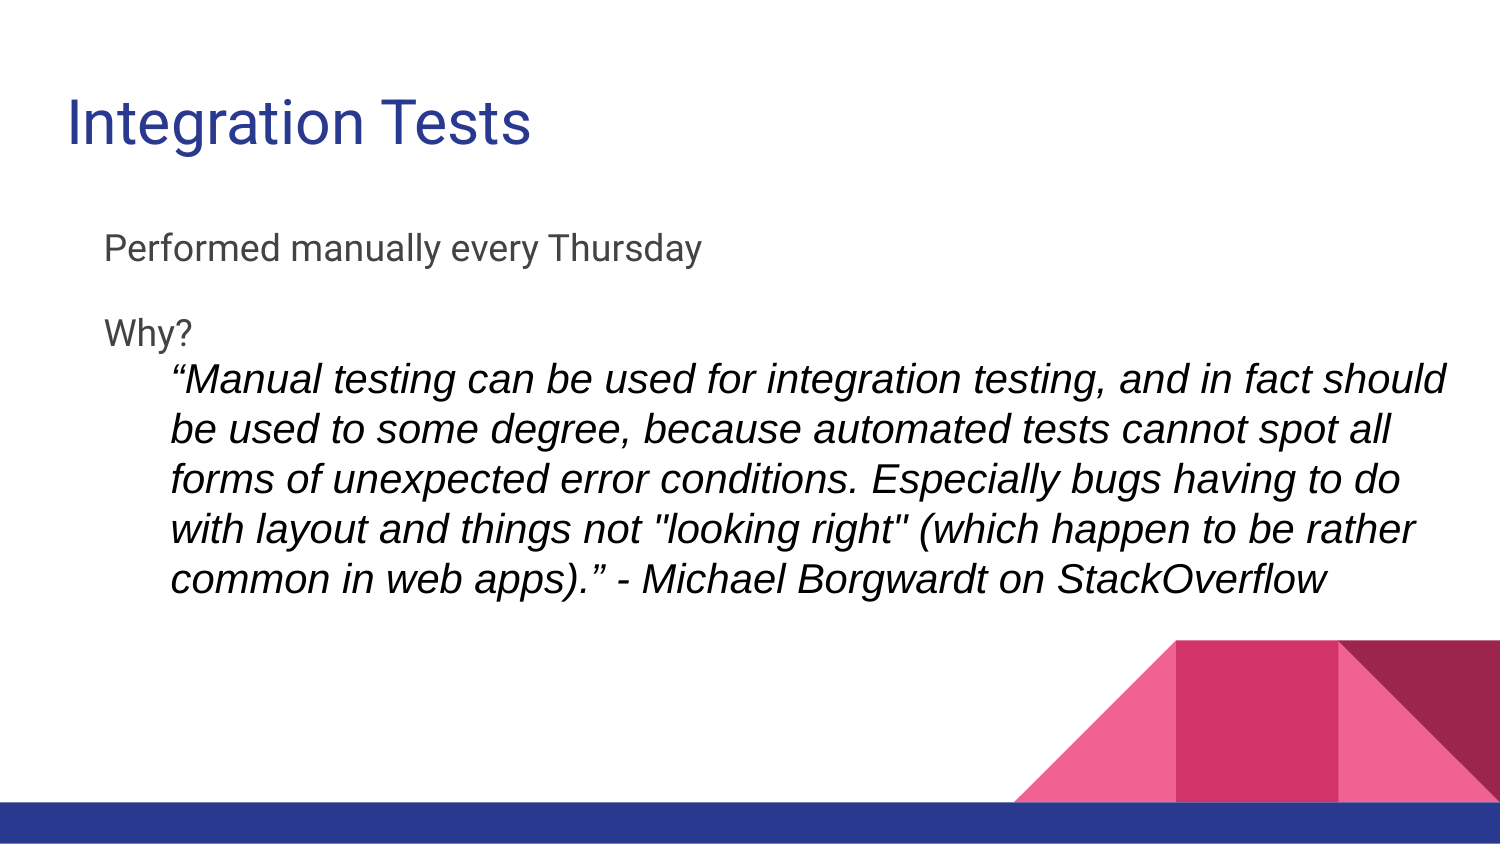

# Integration Tests
Performed manually every Thursday
Why?
“Manual testing can be used for integration testing, and in fact should be used to some degree, because automated tests cannot spot all forms of unexpected error conditions. Especially bugs having to do with layout and things not "looking right" (which happen to be rather common in web apps).” - Michael Borgwardt on StackOverflow